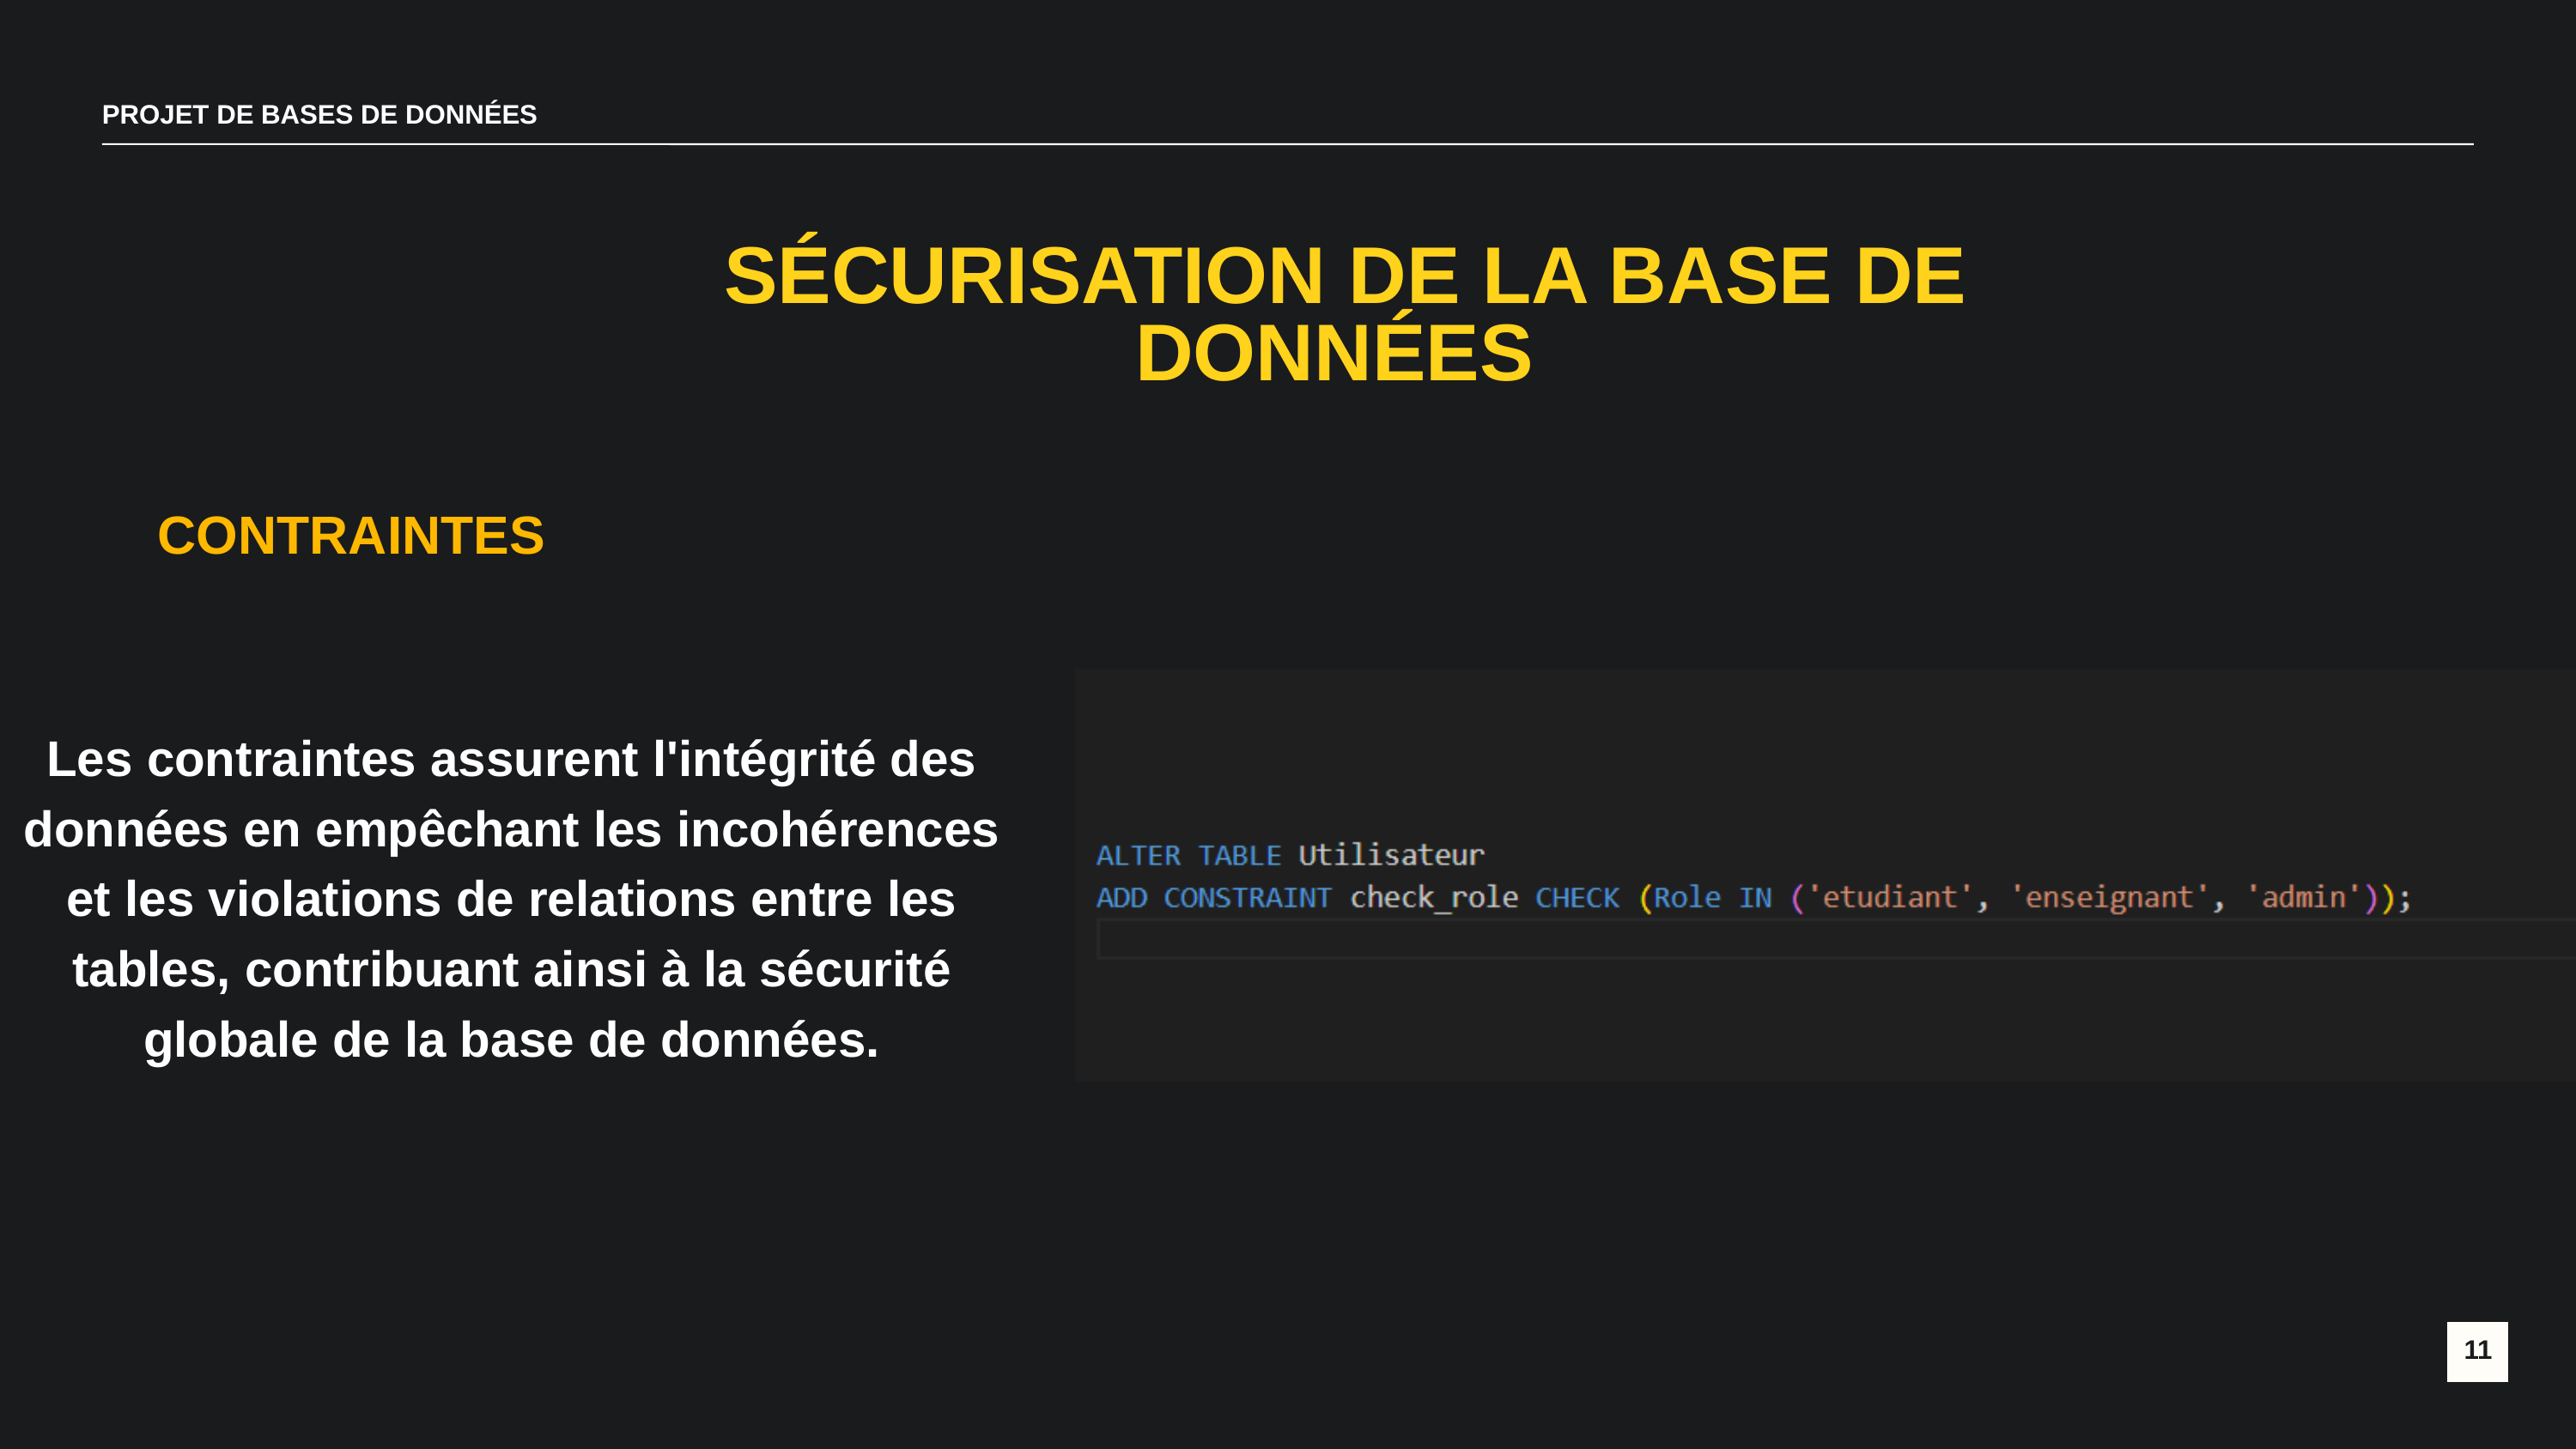

PROJET DE BASES DE DONNÉES

SÉCURISATION DE LA BASE DE DONNÉES
CONTRAINTES

Les contraintes assurent l'intégrité des données en empêchant les incohérences et les violations de relations entre les tables, contribuant ainsi à la sécurité globale de la base de données.

11